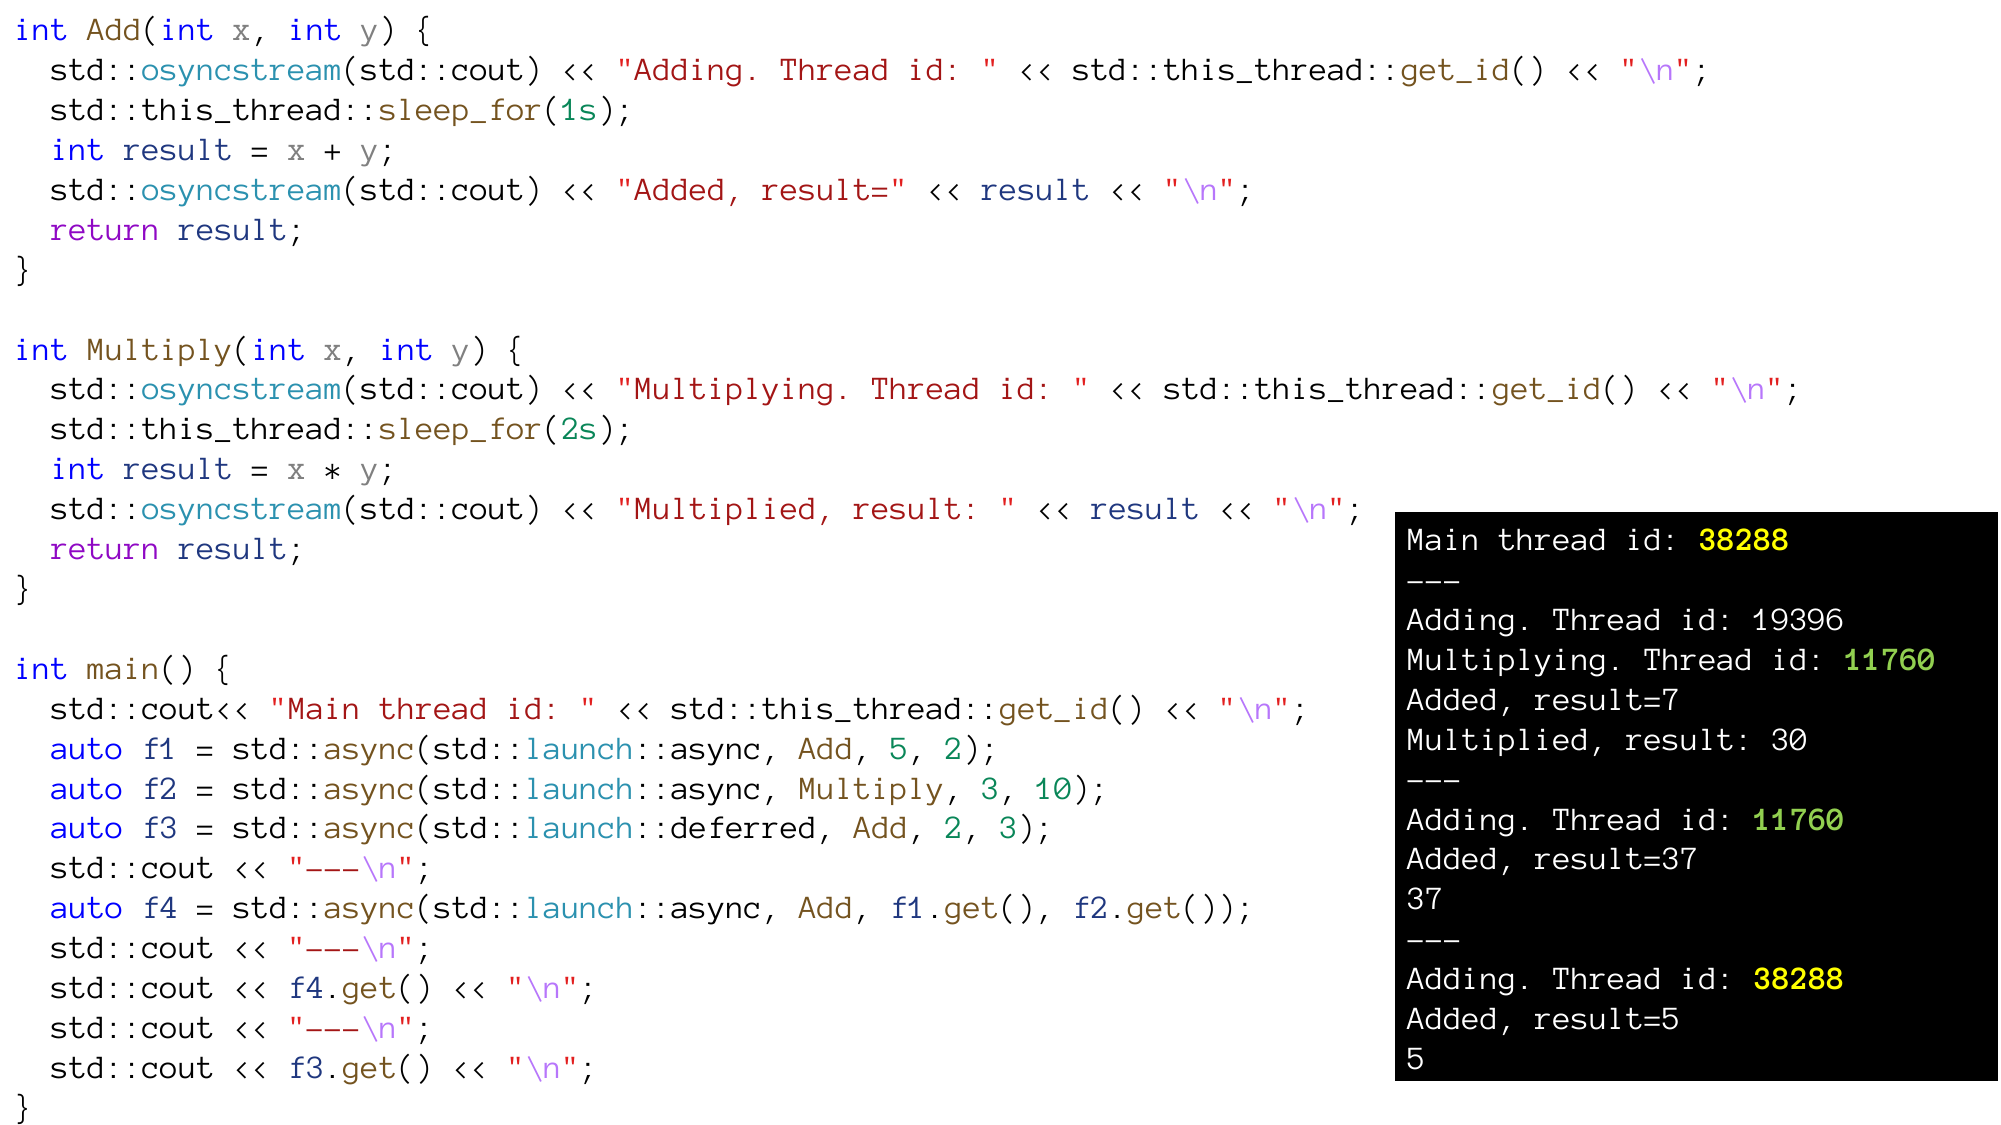

int Add(int x, int y) {
  std::osyncstream(std::cout) << "Adding. Thread id: " << std::this_thread::get_id() << "\n";
  std::this_thread::sleep_for(1s);
  int result = x + y;
  std::osyncstream(std::cout) << "Added, result=" << result << "\n";
  return result;
}

int Multiply(int x, int y) {
  std::osyncstream(std::cout) << "Multiplying. Thread id: " << std::this_thread::get_id() << "\n";
  std::this_thread::sleep_for(2s);
  int result = x * y;
  std::osyncstream(std::cout) << "Multiplied, result: " << result << "\n";
  return result;
}

int main() {
  std::cout<< "Main thread id: " << std::this_thread::get_id() << "\n";
  auto f1 = std::async(std::launch::async, Add, 5, 2);
  auto f2 = std::async(std::launch::async, Multiply, 3, 10);
  auto f3 = std::async(std::launch::deferred, Add, 2, 3);
  std::cout << "---\n";
  auto f4 = std::async(std::launch::async, Add, f1.get(), f2.get());
  std::cout << "---\n";
  std::cout << f4.get() << "\n";
  std::cout << "---\n";
  std::cout << f3.get() << "\n";
}
Main thread id: 38288
---
Adding. Thread id: 19396
Multiplying. Thread id: 11760
Added, result=7
Multiplied, result: 30
---
Adding. Thread id: 11760
Added, result=37
37
---
Adding. Thread id: 38288
Added, result=5
5